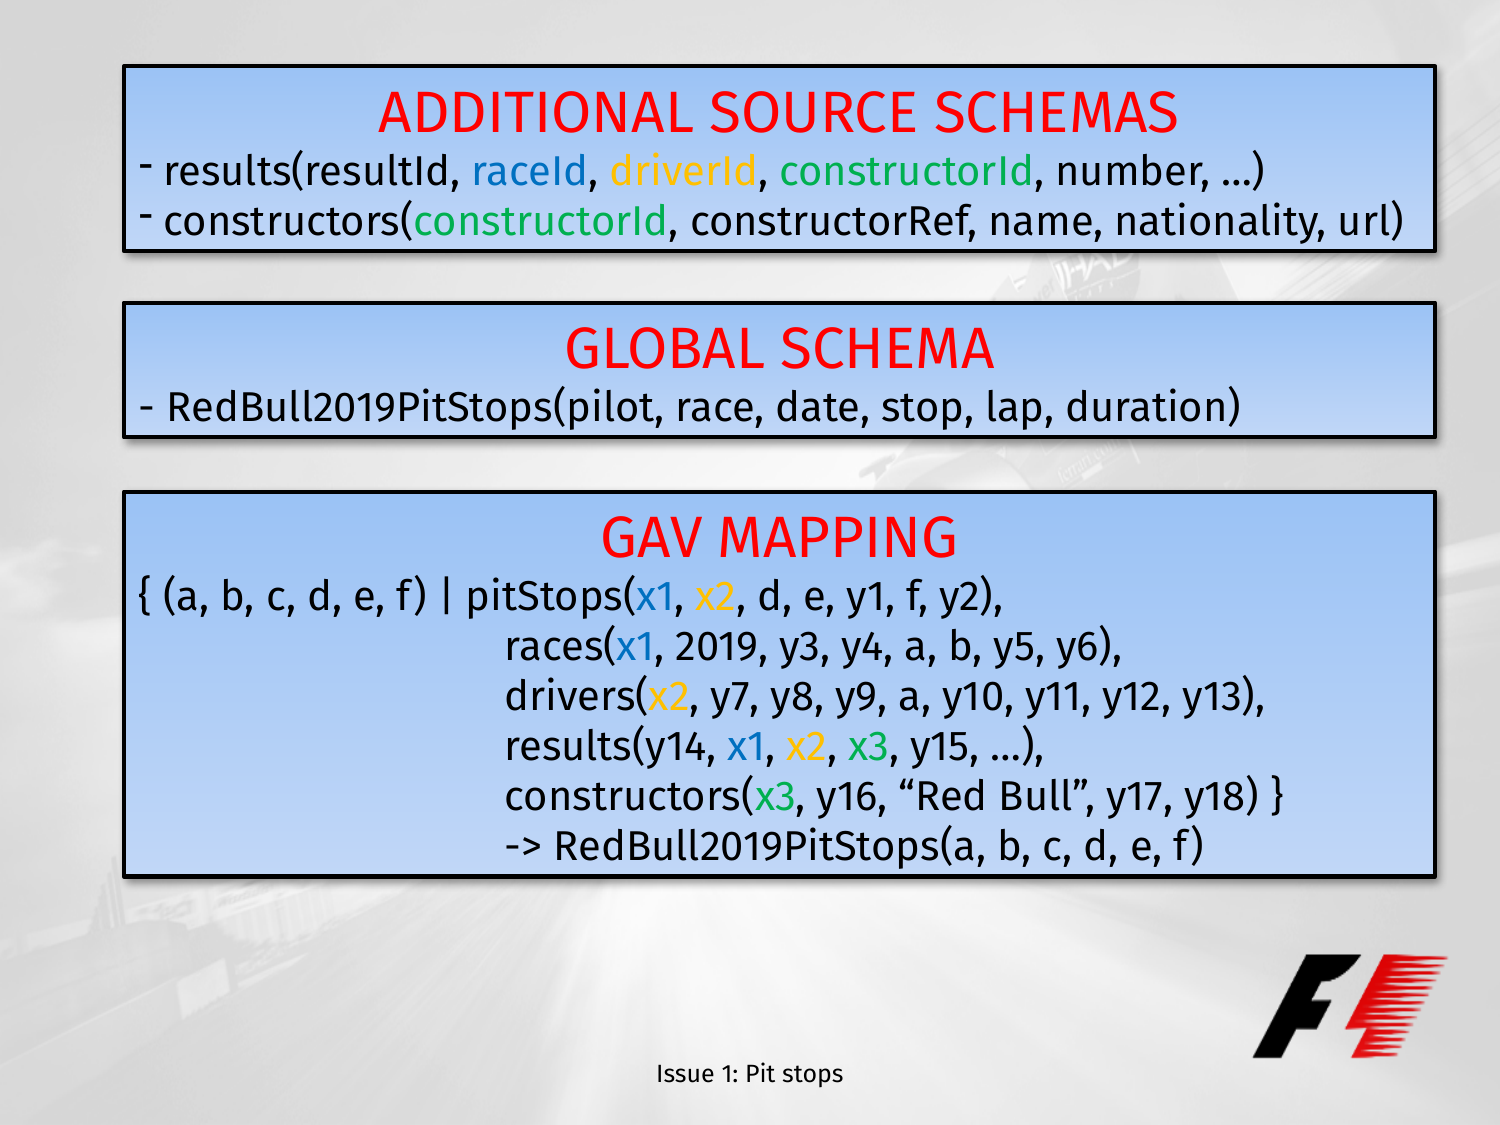

ADDITIONAL SOURCE SCHEMAS
 results(resultId, raceId, driverId, constructorId, number, …)
 constructors(constructorId, constructorRef, name, nationality, url)
GLOBAL SCHEMA
- RedBull2019PitStops(pilot, race, date, stop, lap, duration)
GAV MAPPING
{ (a, b, c, d, e, f) | pitStops(x1, x2, d, e, y1, f, y2),
		      races(x1, 2019, y3, y4, a, b, y5, y6),
		      drivers(x2, y7, y8, y9, a, y10, y11, y12, y13),
		      results(y14, x1, x2, x3, y15, …),
		      constructors(x3, y16, “Red Bull”, y17, y18) }
		      -> RedBull2019PitStops(a, b, c, d, e, f)
Issue 1: Pit stops